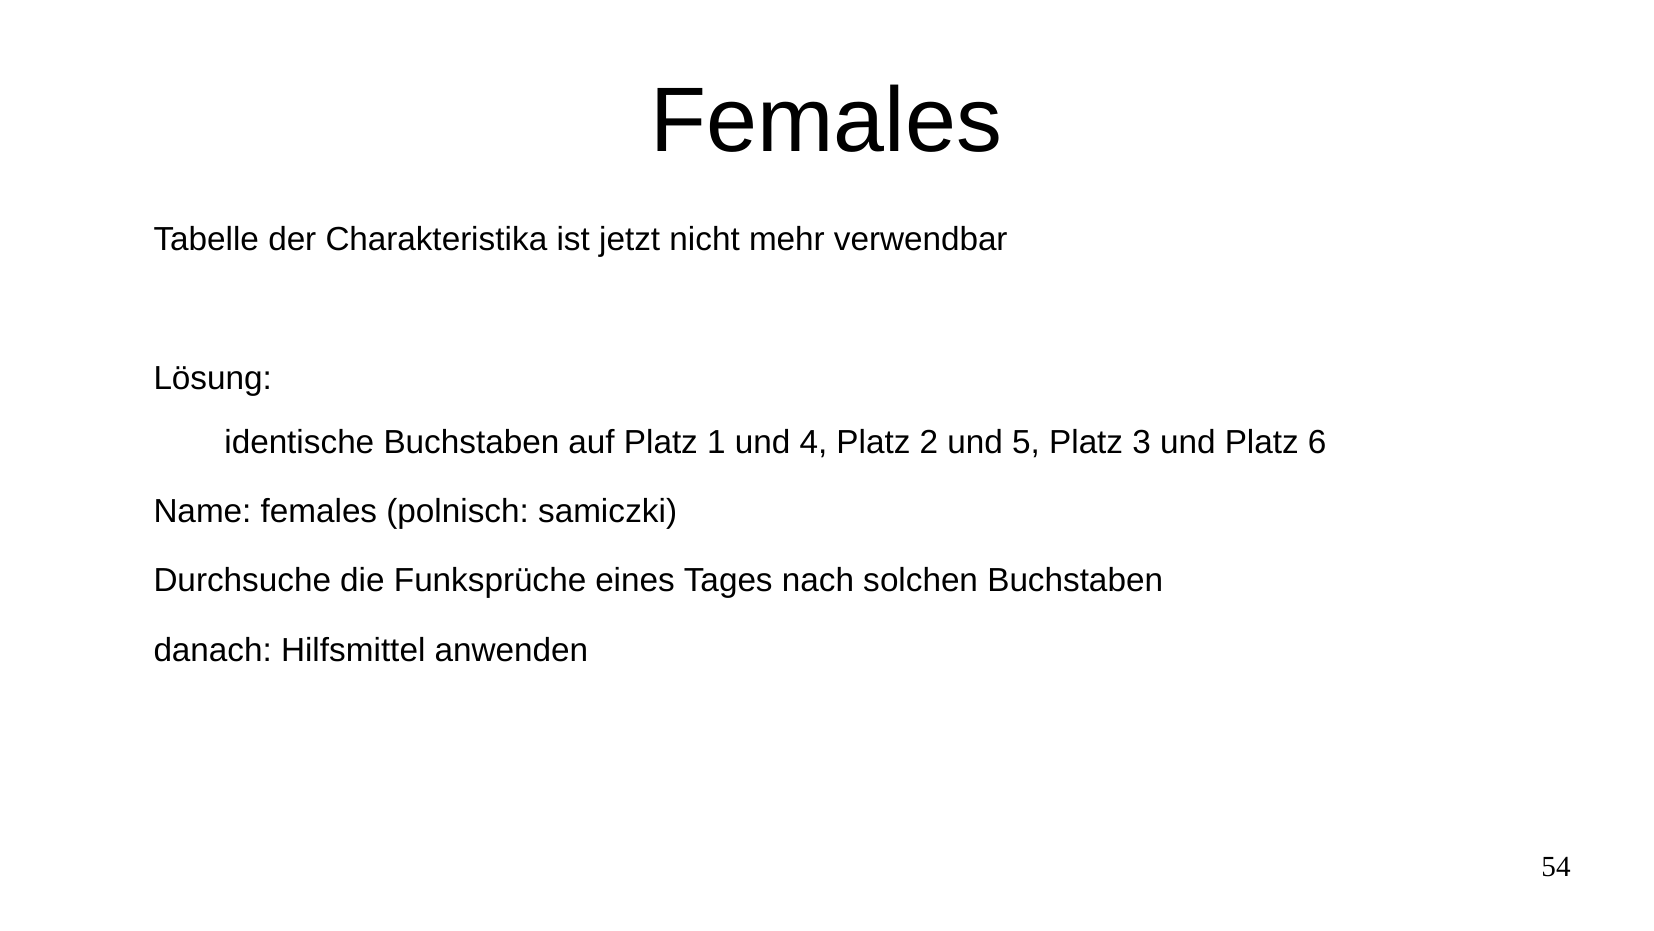

# Females
Tabelle der Charakteristika ist jetzt nicht mehr verwendbar

Lösung:
identische Buchstaben auf Platz 1 und 4, Platz 2 und 5, Platz 3 und Platz 6
Name: females (polnisch: samiczki)
Durchsuche die Funksprüche eines Tages nach solchen Buchstaben
danach: Hilfsmittel anwenden

54